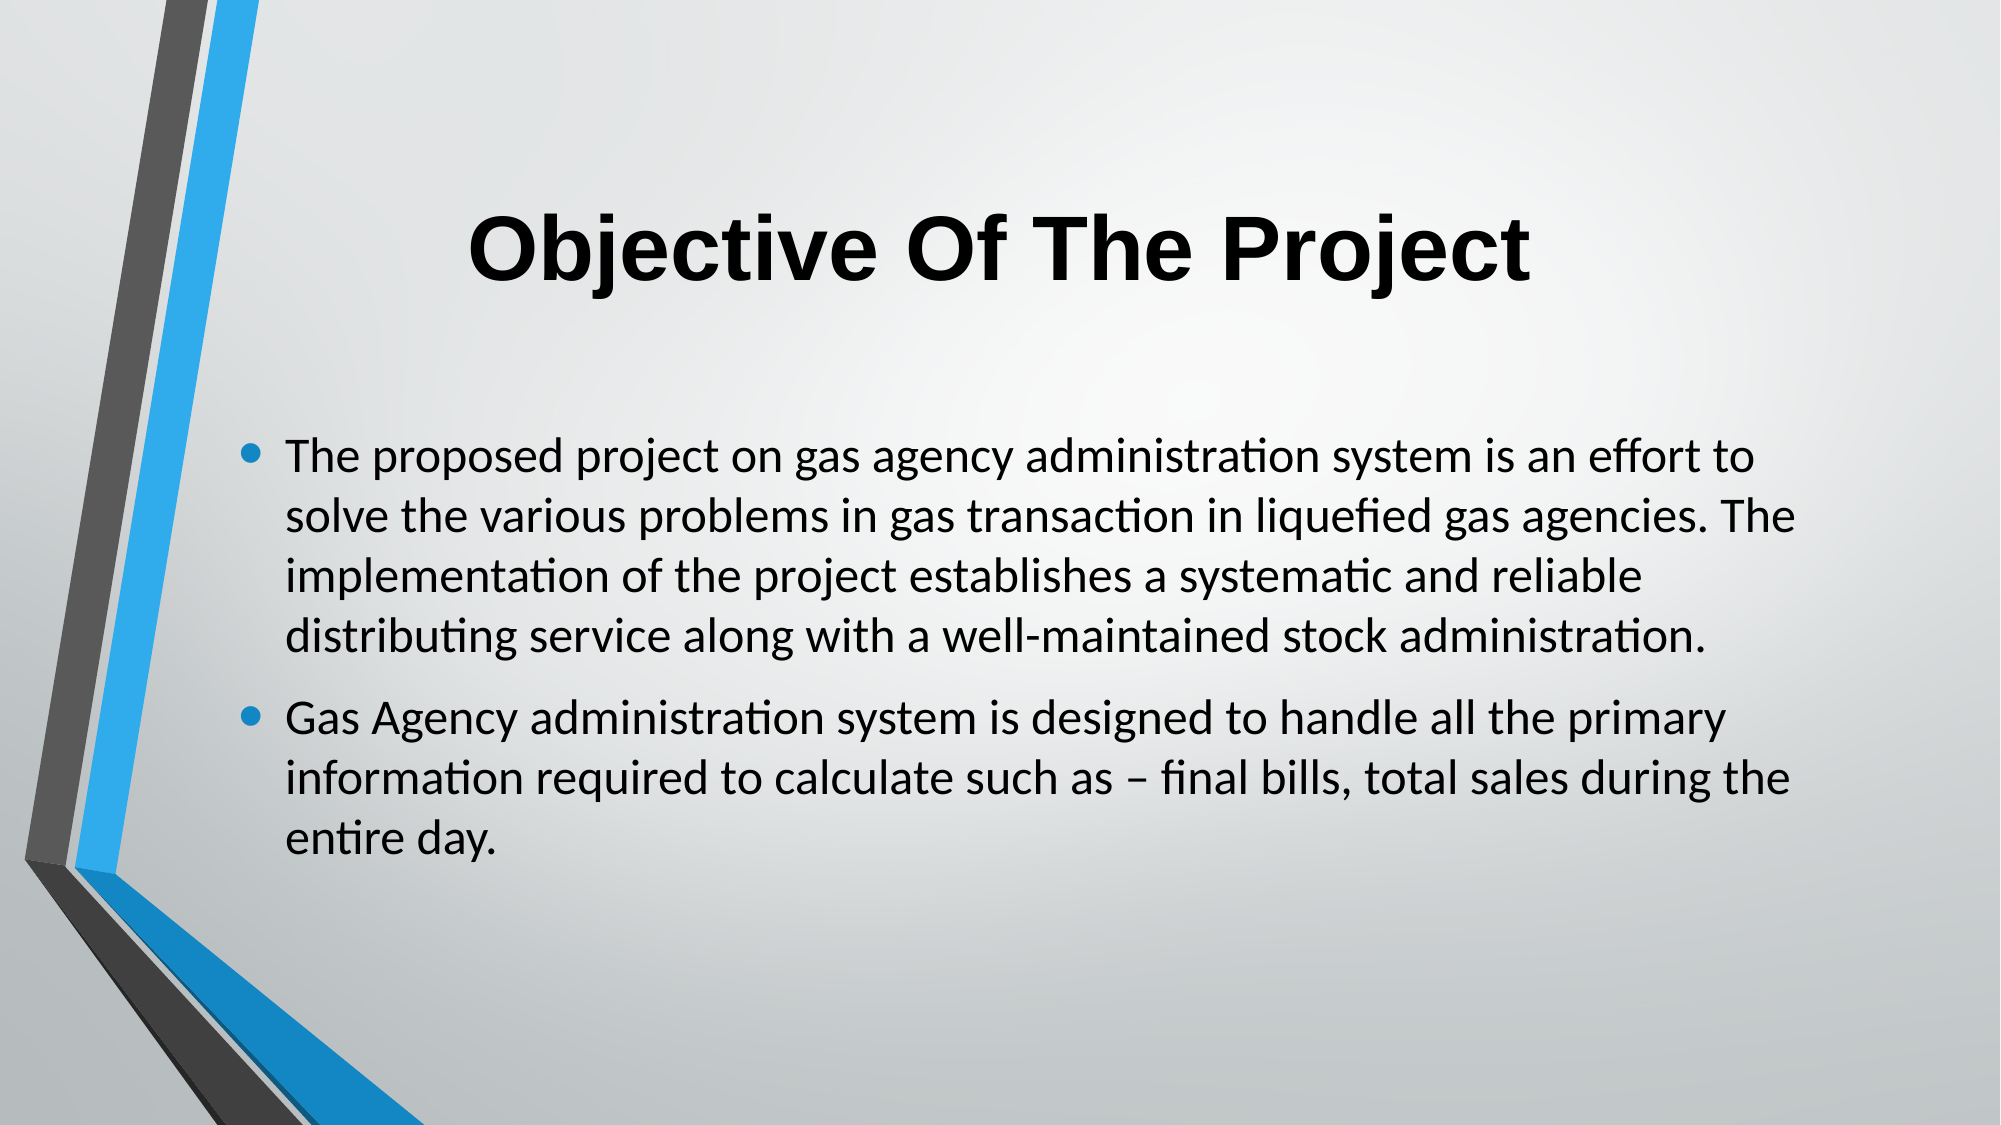

# Objective Of The Project
The proposed project on gas agency administration system is an effort to solve the various problems in gas transaction in liquefied gas agencies. The implementation of the project establishes a systematic and reliable distributing service along with a well-maintained stock administration.
Gas Agency administration system is designed to handle all the primary information required to calculate such as – final bills, total sales during the entire day.